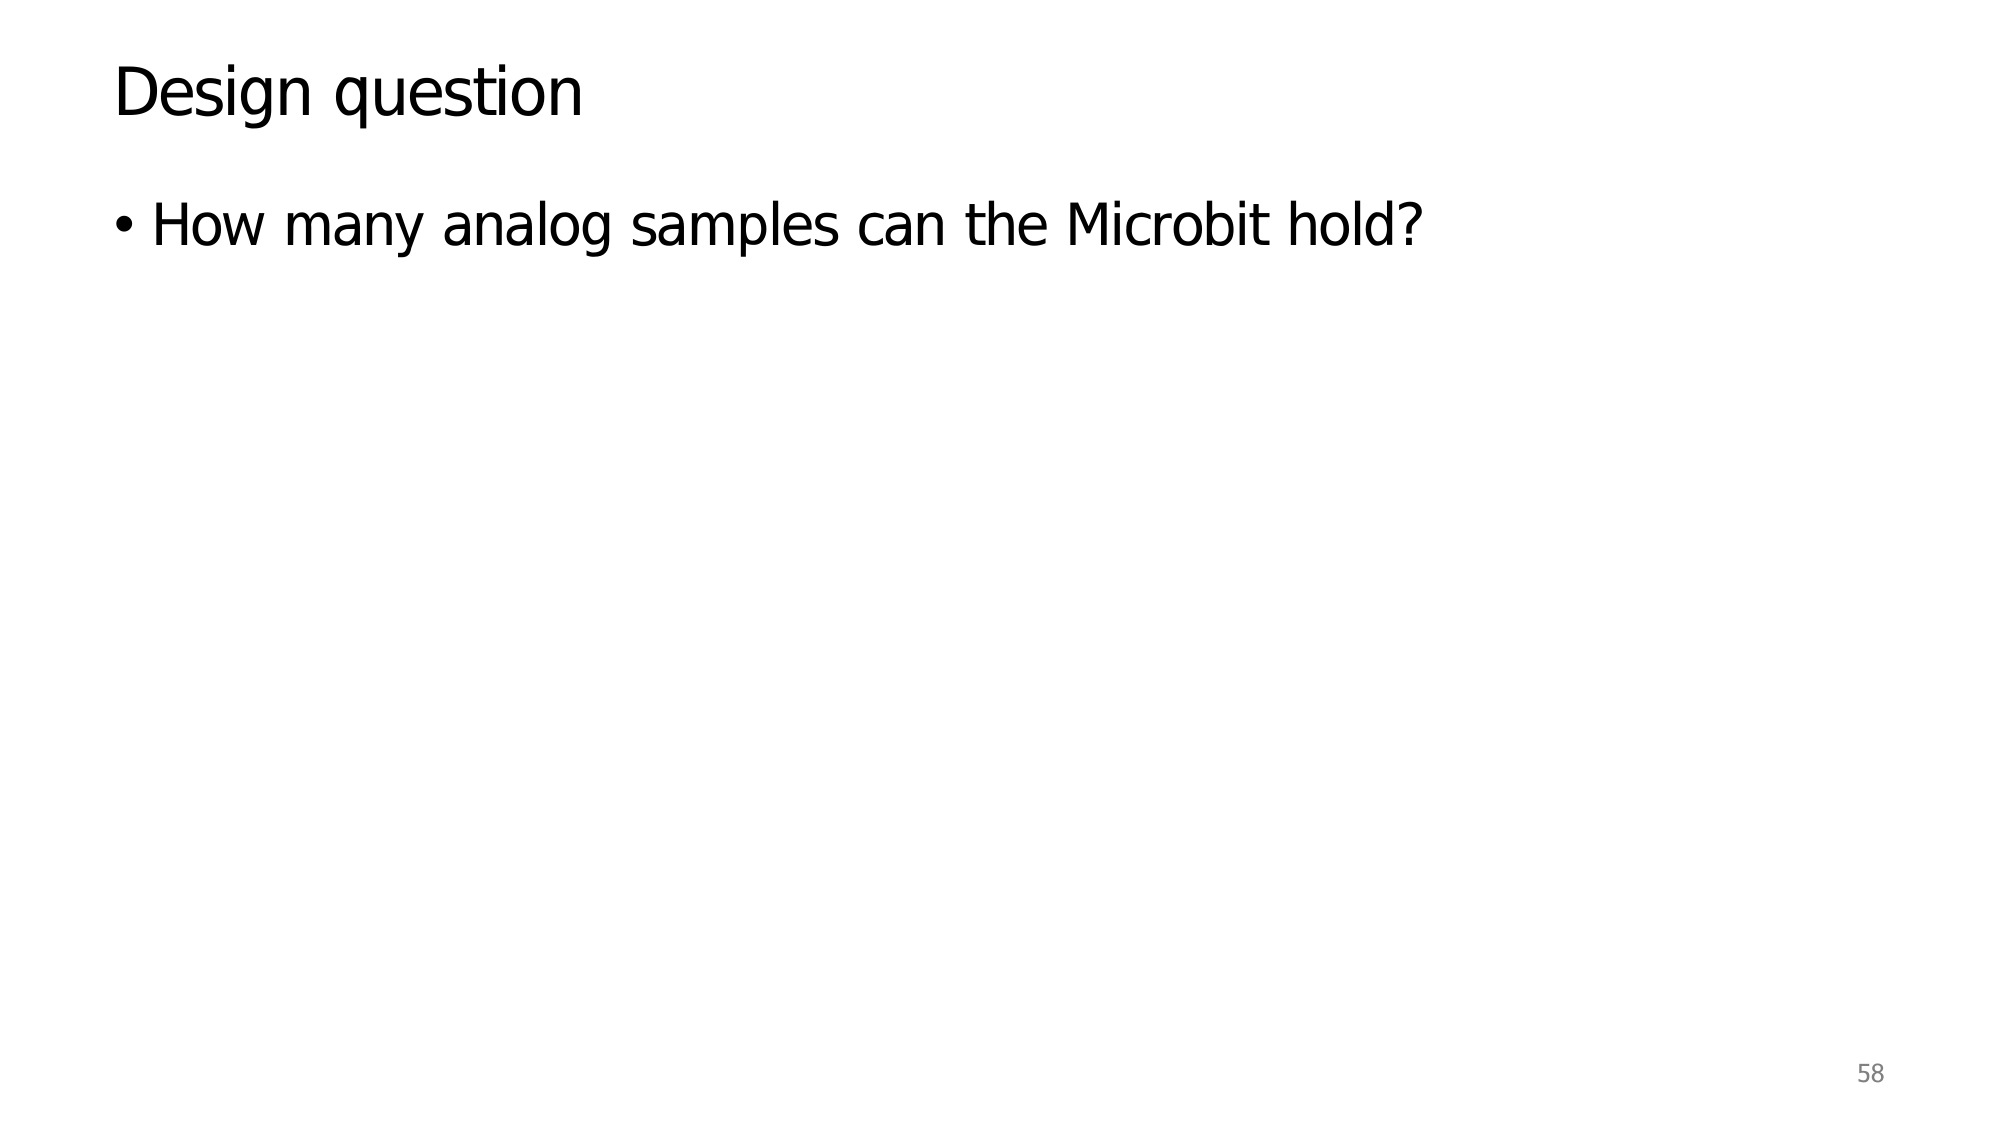

# Design question
How many analog samples can the Microbit hold?

58